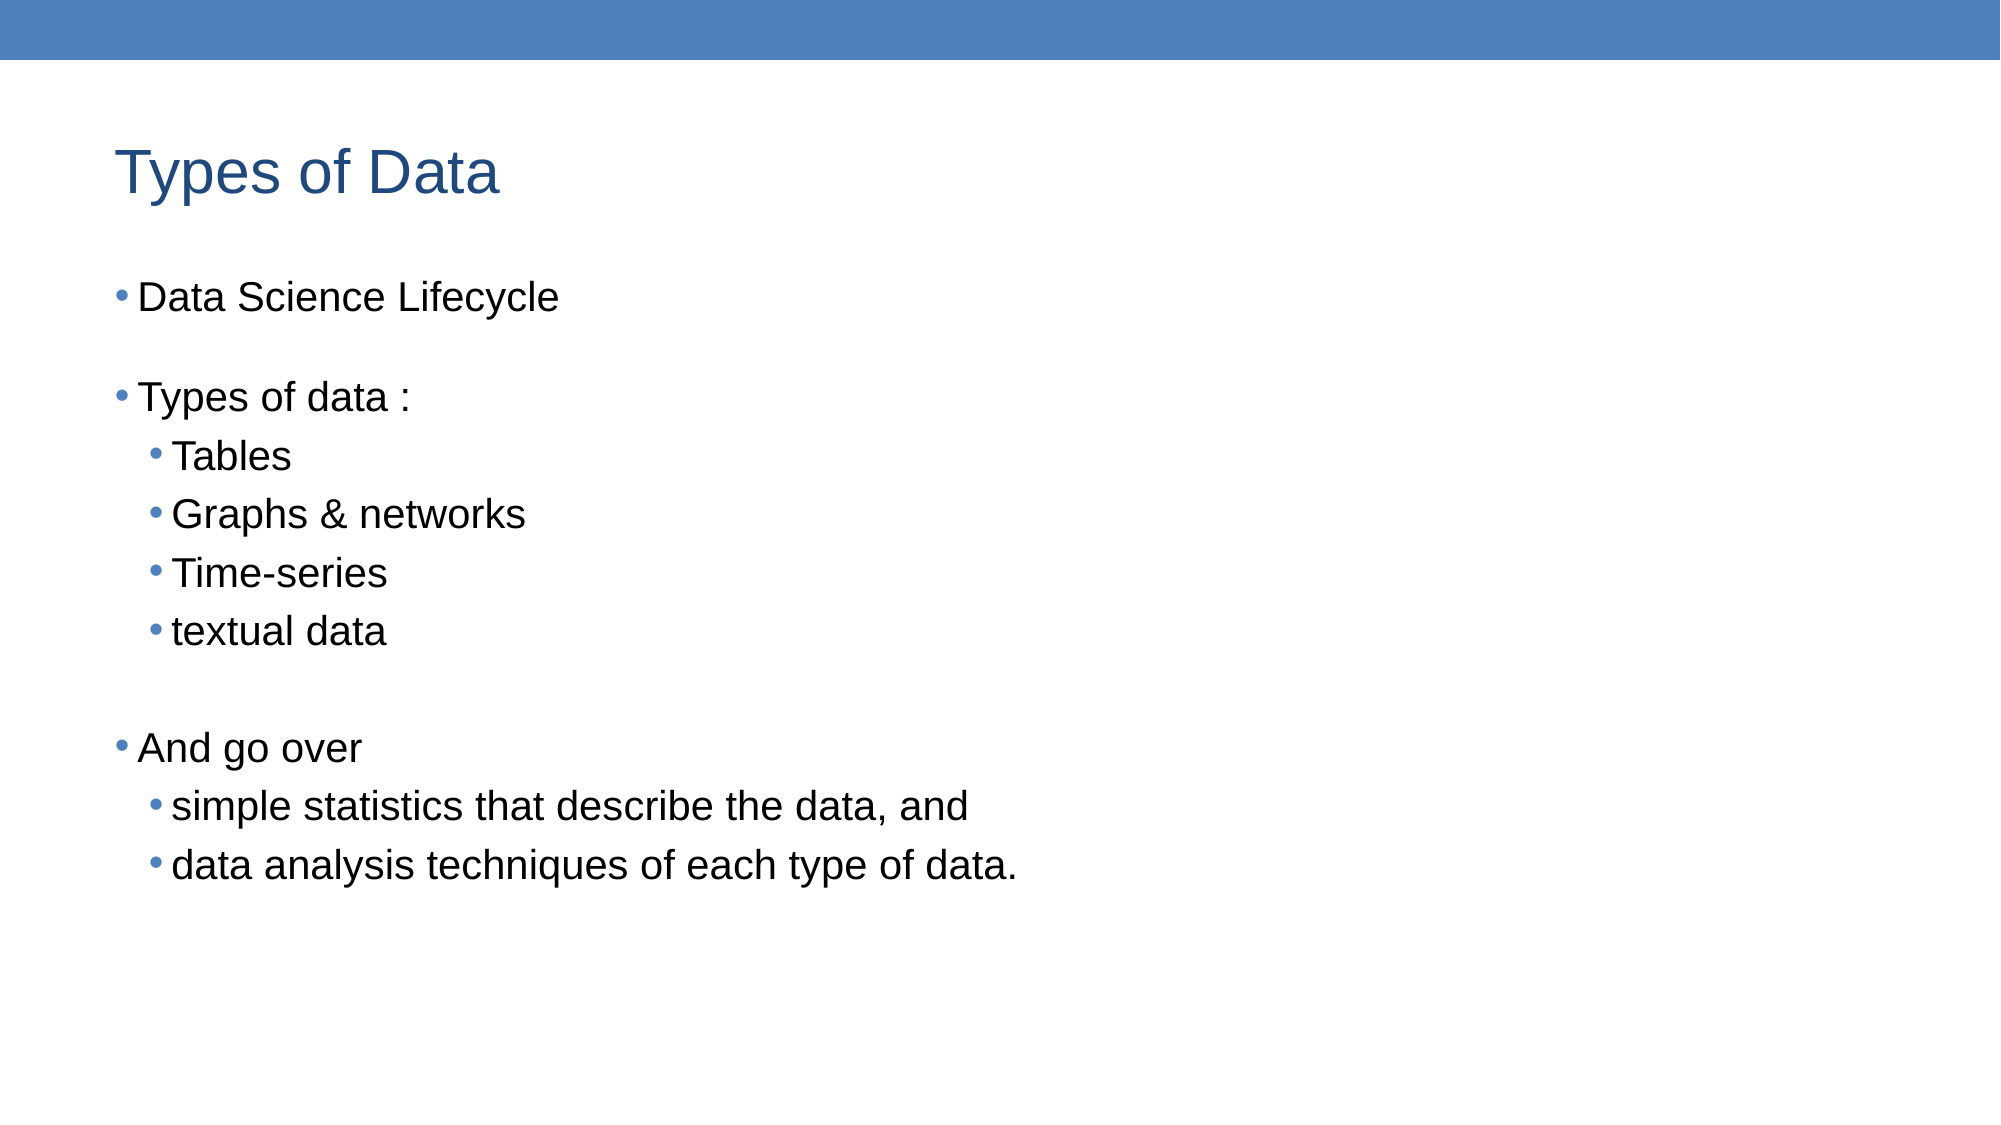

# Types of Data
Data Science Lifecycle

Types of data :
Tables
Graphs & networks
Time-series
textual data

And go over
simple statistics that describe the data, and
data analysis techniques of each type of data.